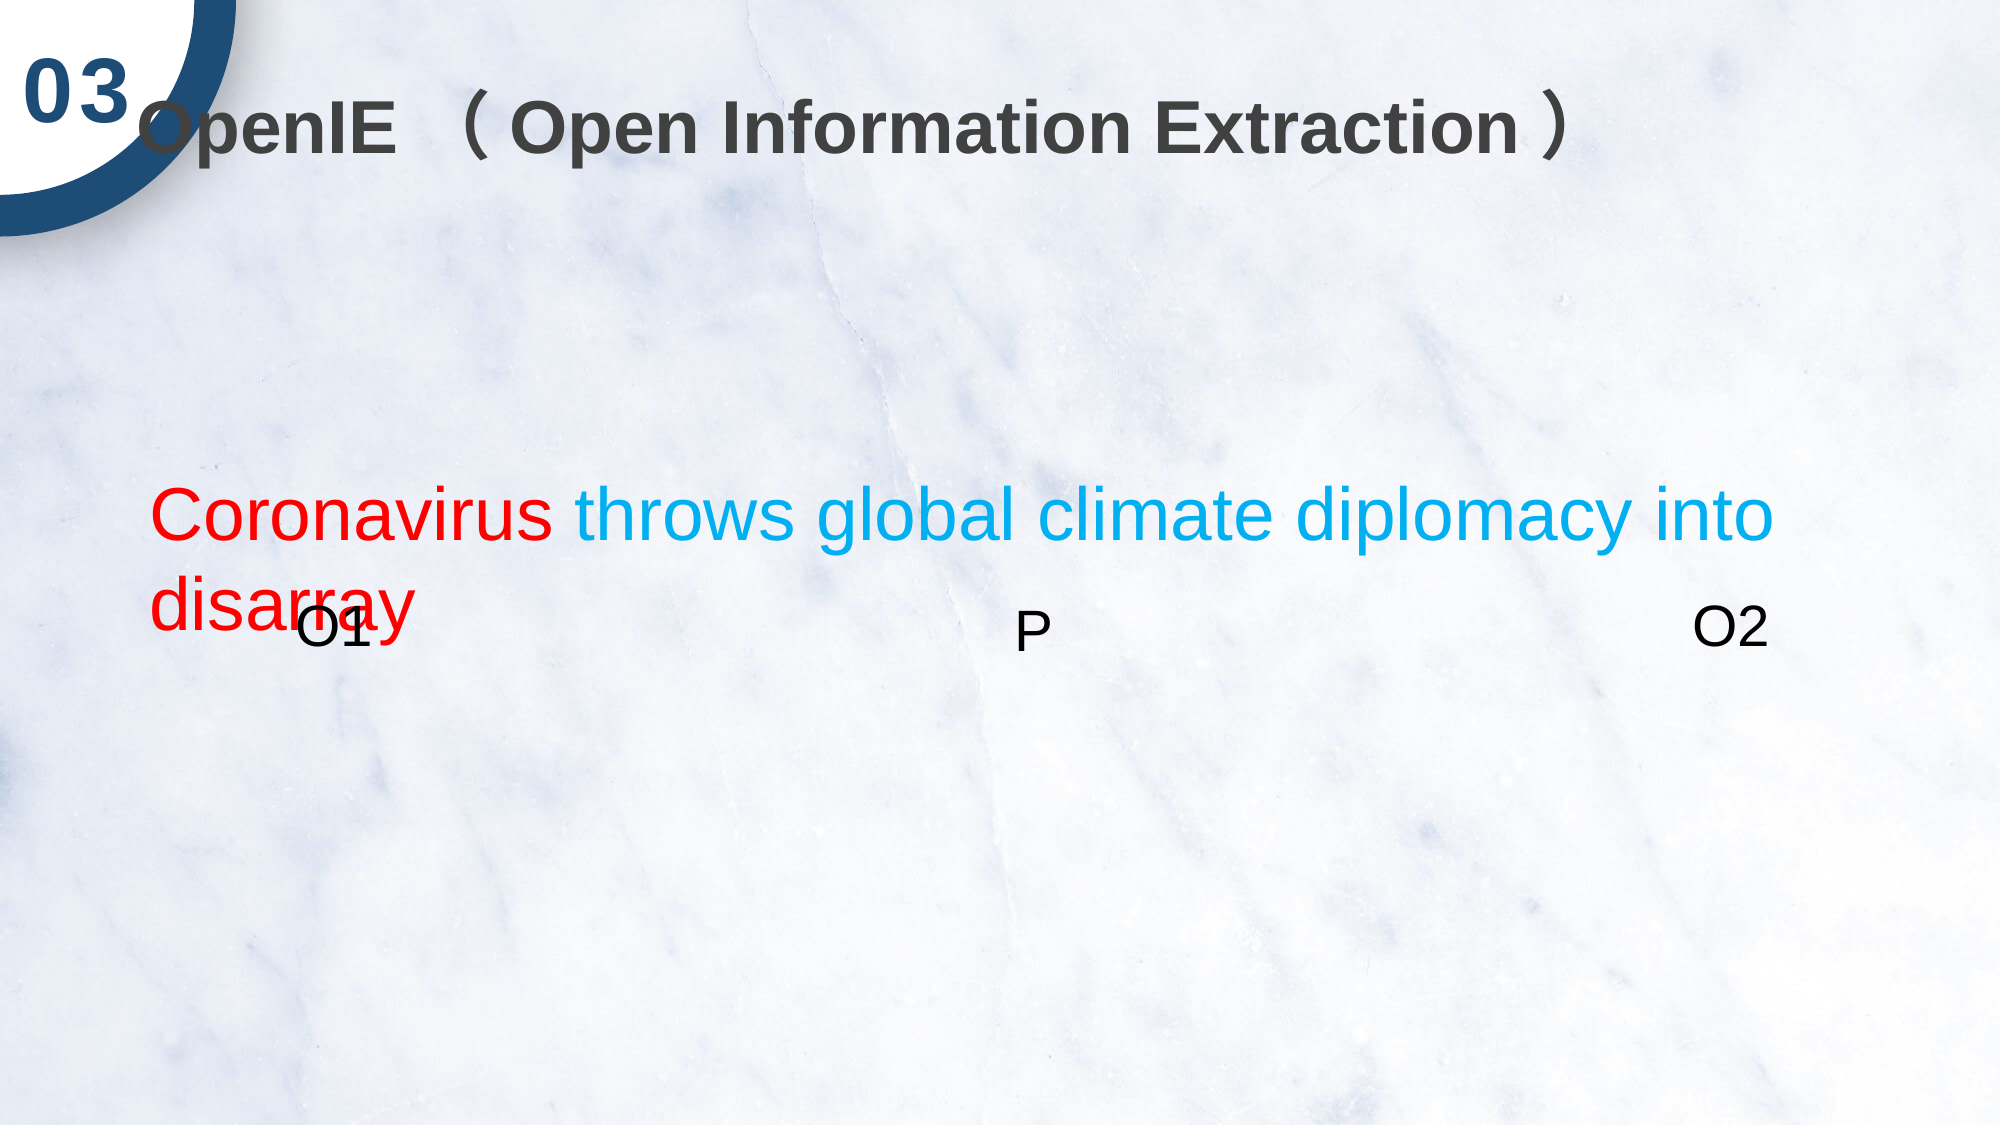

03
OpenIE（Open Information Extraction）
Coronavirus throws global climate diplomacy into disarray
O1

O2
P